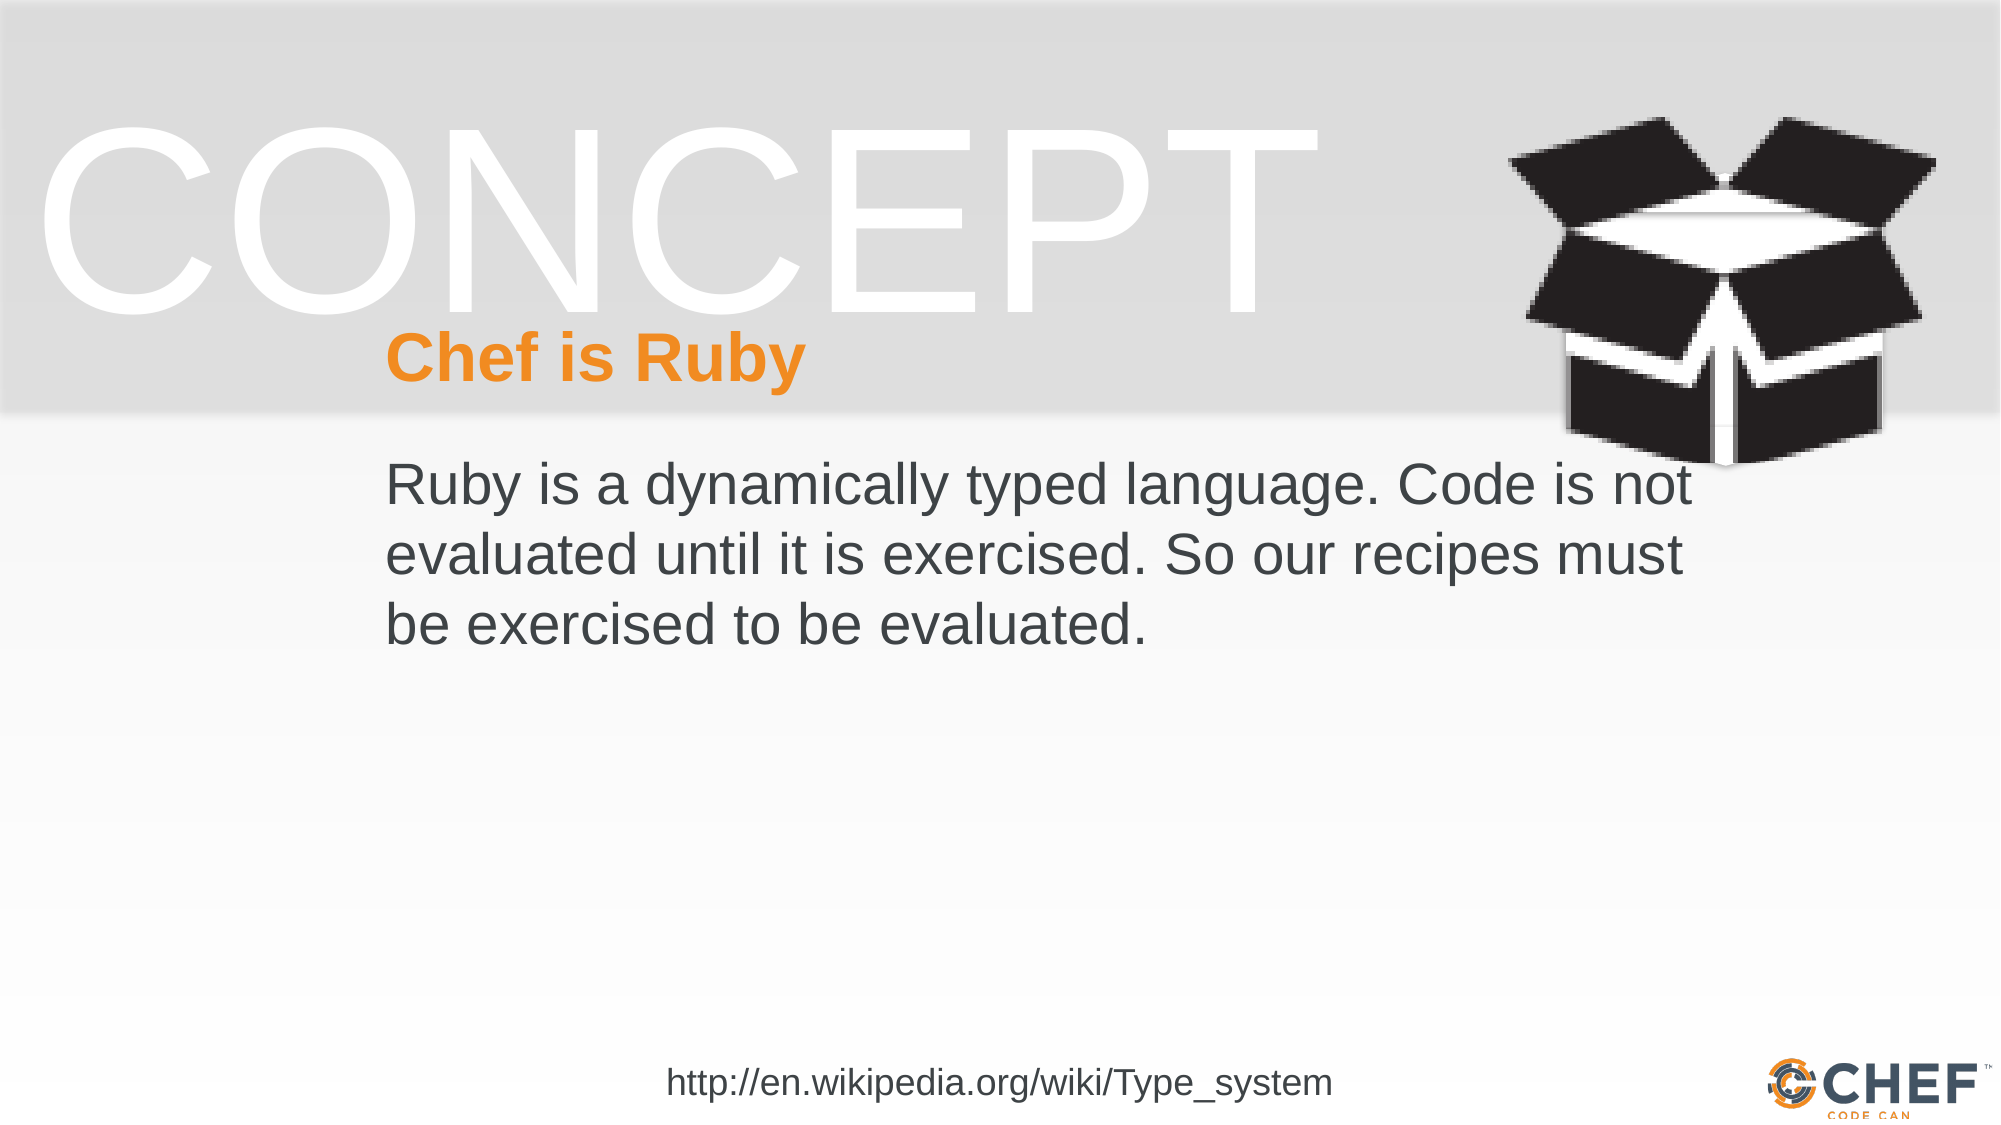

# Chef is Ruby
Ruby is a dynamically typed language. Code is not evaluated until it is exercised. So our recipes must be exercised to be evaluated.
http://en.wikipedia.org/wiki/Type_system